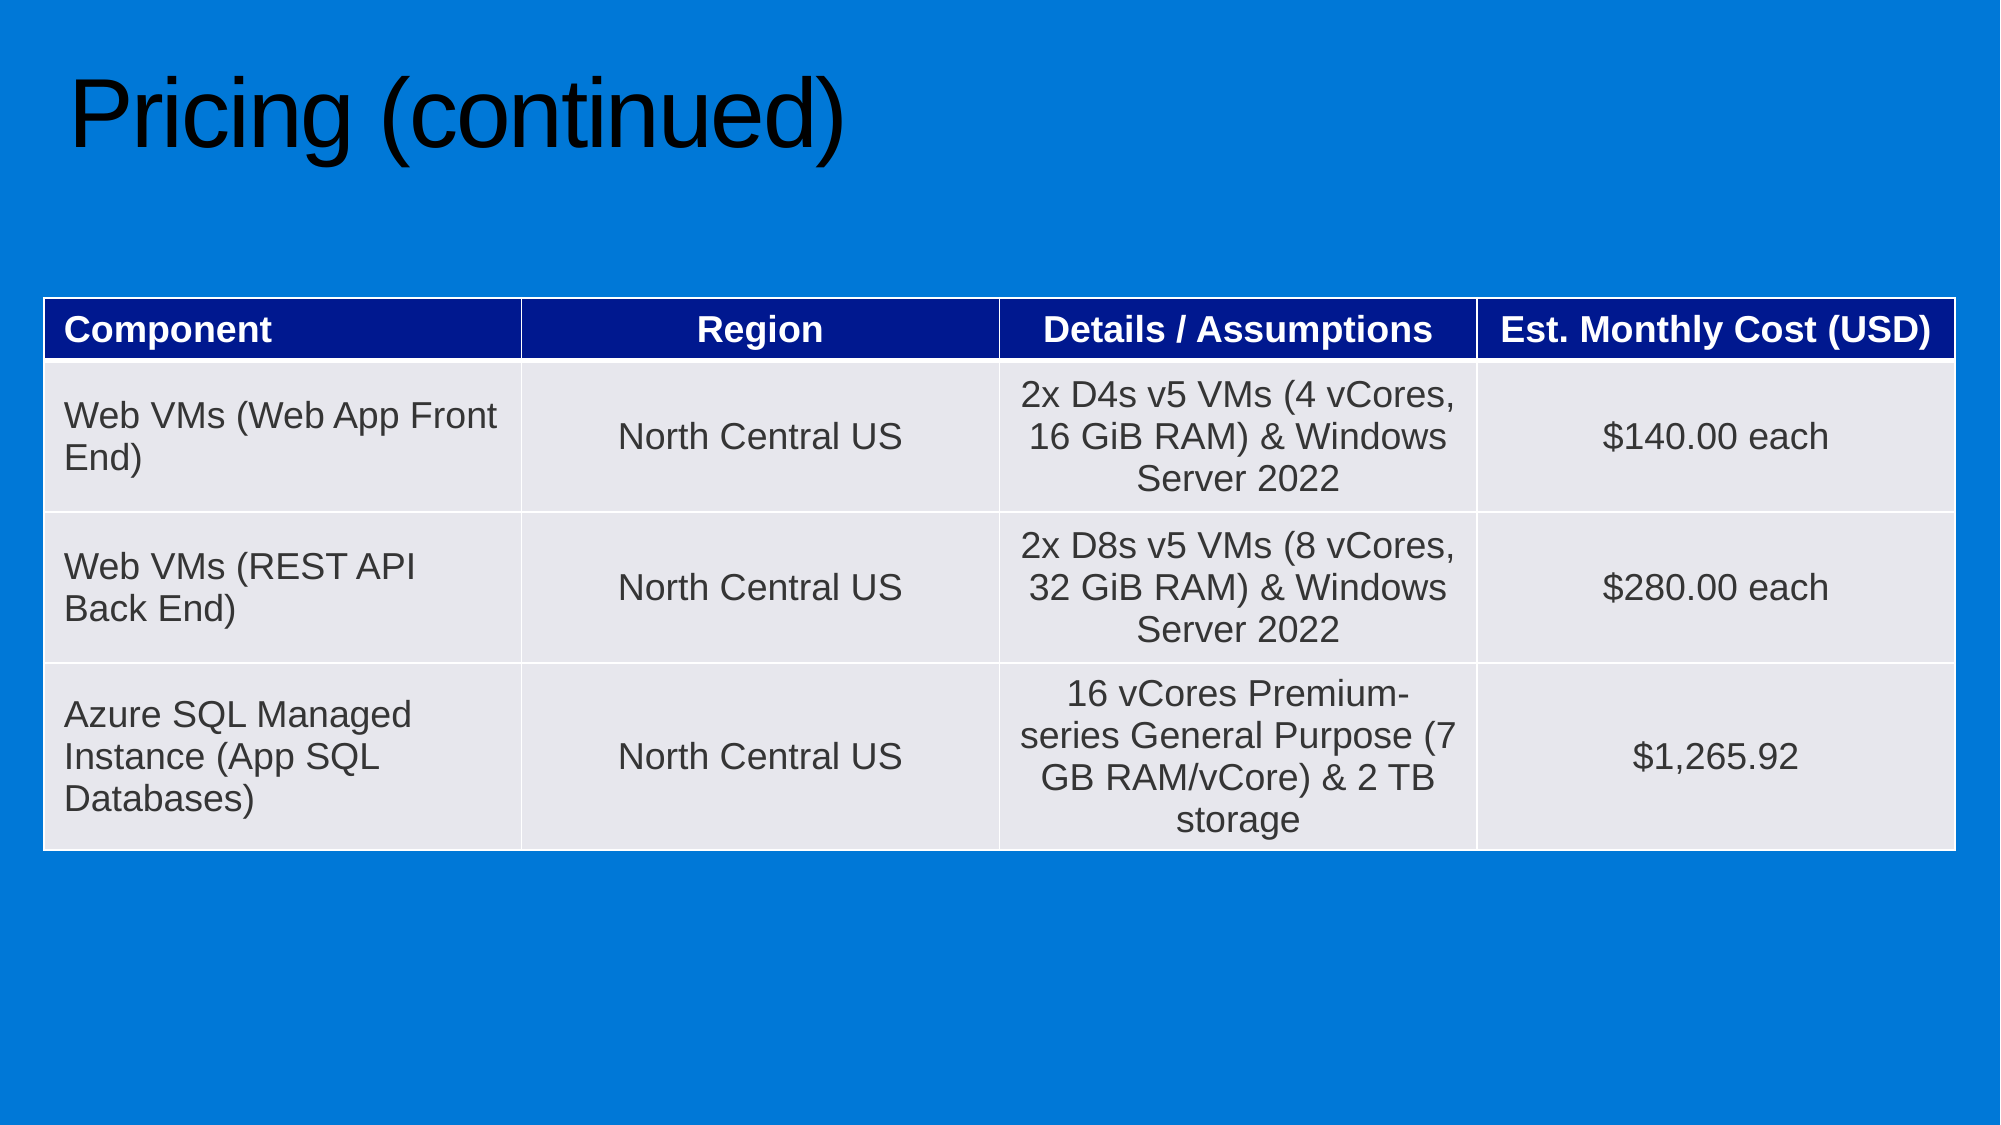

# Pricing (continued)
| Component | Region | Details / Assumptions | Est. Monthly Cost (USD) |
| --- | --- | --- | --- |
| Web VMs (Web App Front End) | North Central US | 2x D4s v5 VMs (4 vCores, 16 GiB RAM) & Windows Server 2022 | $140.00 each |
| Web VMs (REST API Back End) | North Central US | 2x D8s v5 VMs (8 vCores, 32 GiB RAM) & Windows Server 2022 | $280.00 each |
| Azure SQL Managed Instance (App SQL Databases) | North Central US | 16 vCores Premium-series General Purpose (7 GB RAM/vCore) & 2 TB storage | $1,265.92 |